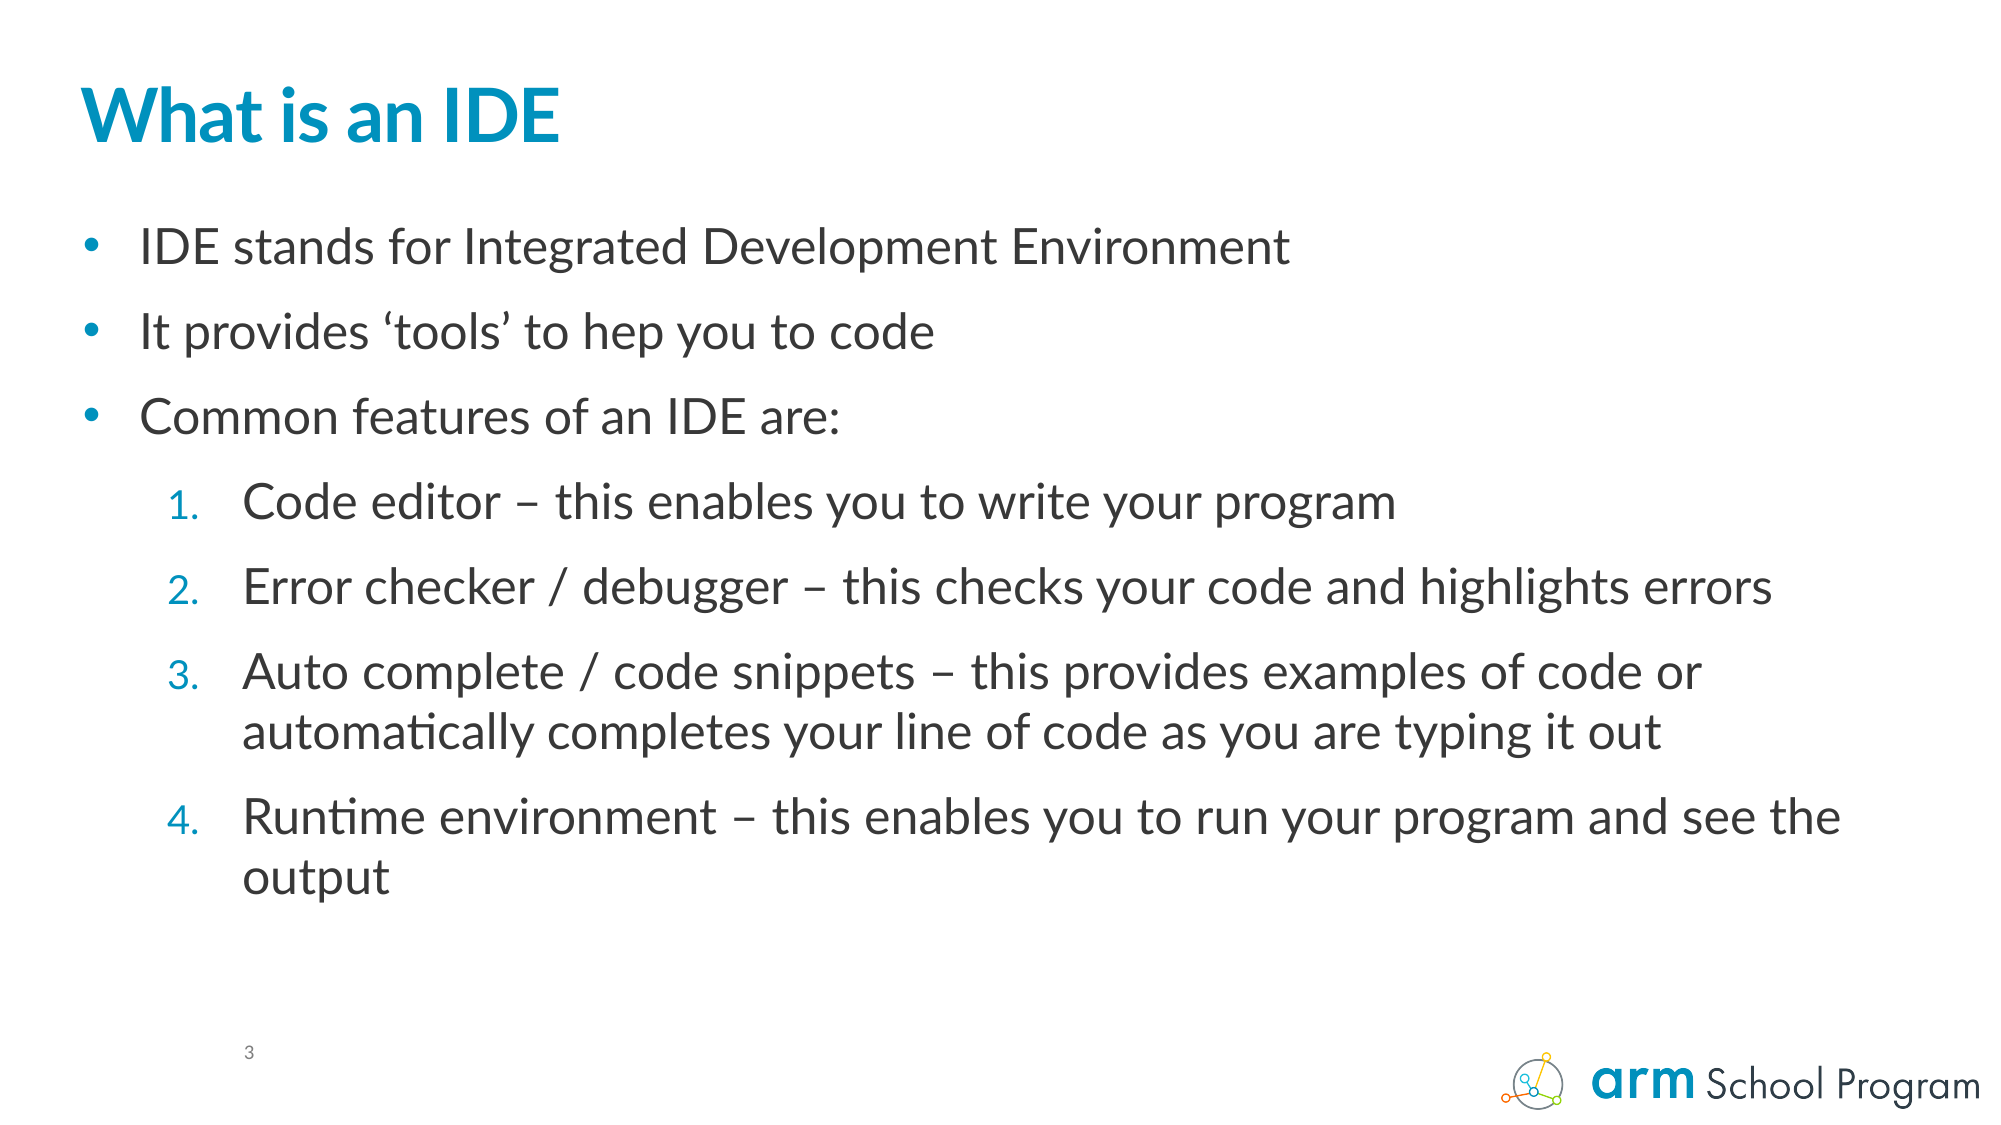

# What is an IDE
IDE stands for Integrated Development Environment
It provides ‘tools’ to hep you to code
Common features of an IDE are:
Code editor – this enables you to write your program
Error checker / debugger – this checks your code and highlights errors
Auto complete / code snippets – this provides examples of code or automatically completes your line of code as you are typing it out
Runtime environment – this enables you to run your program and see the output